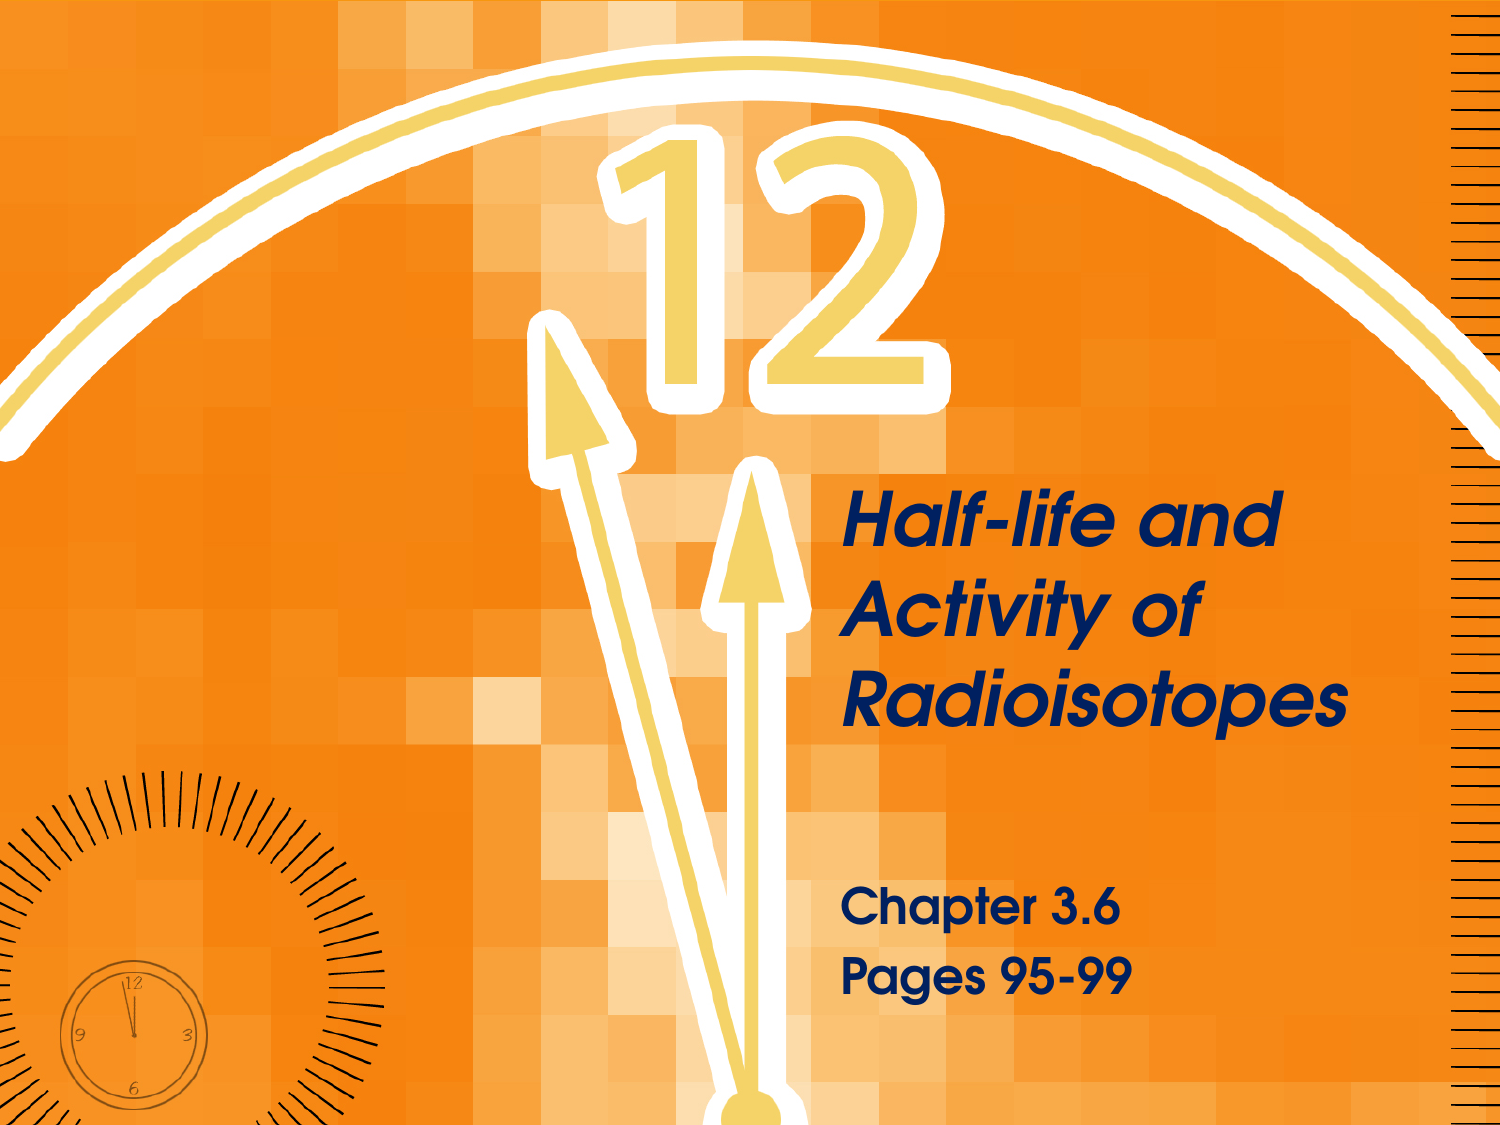

# Half-life and Activity of Radioisotopes
Chapter 3.6
Pages 95-99